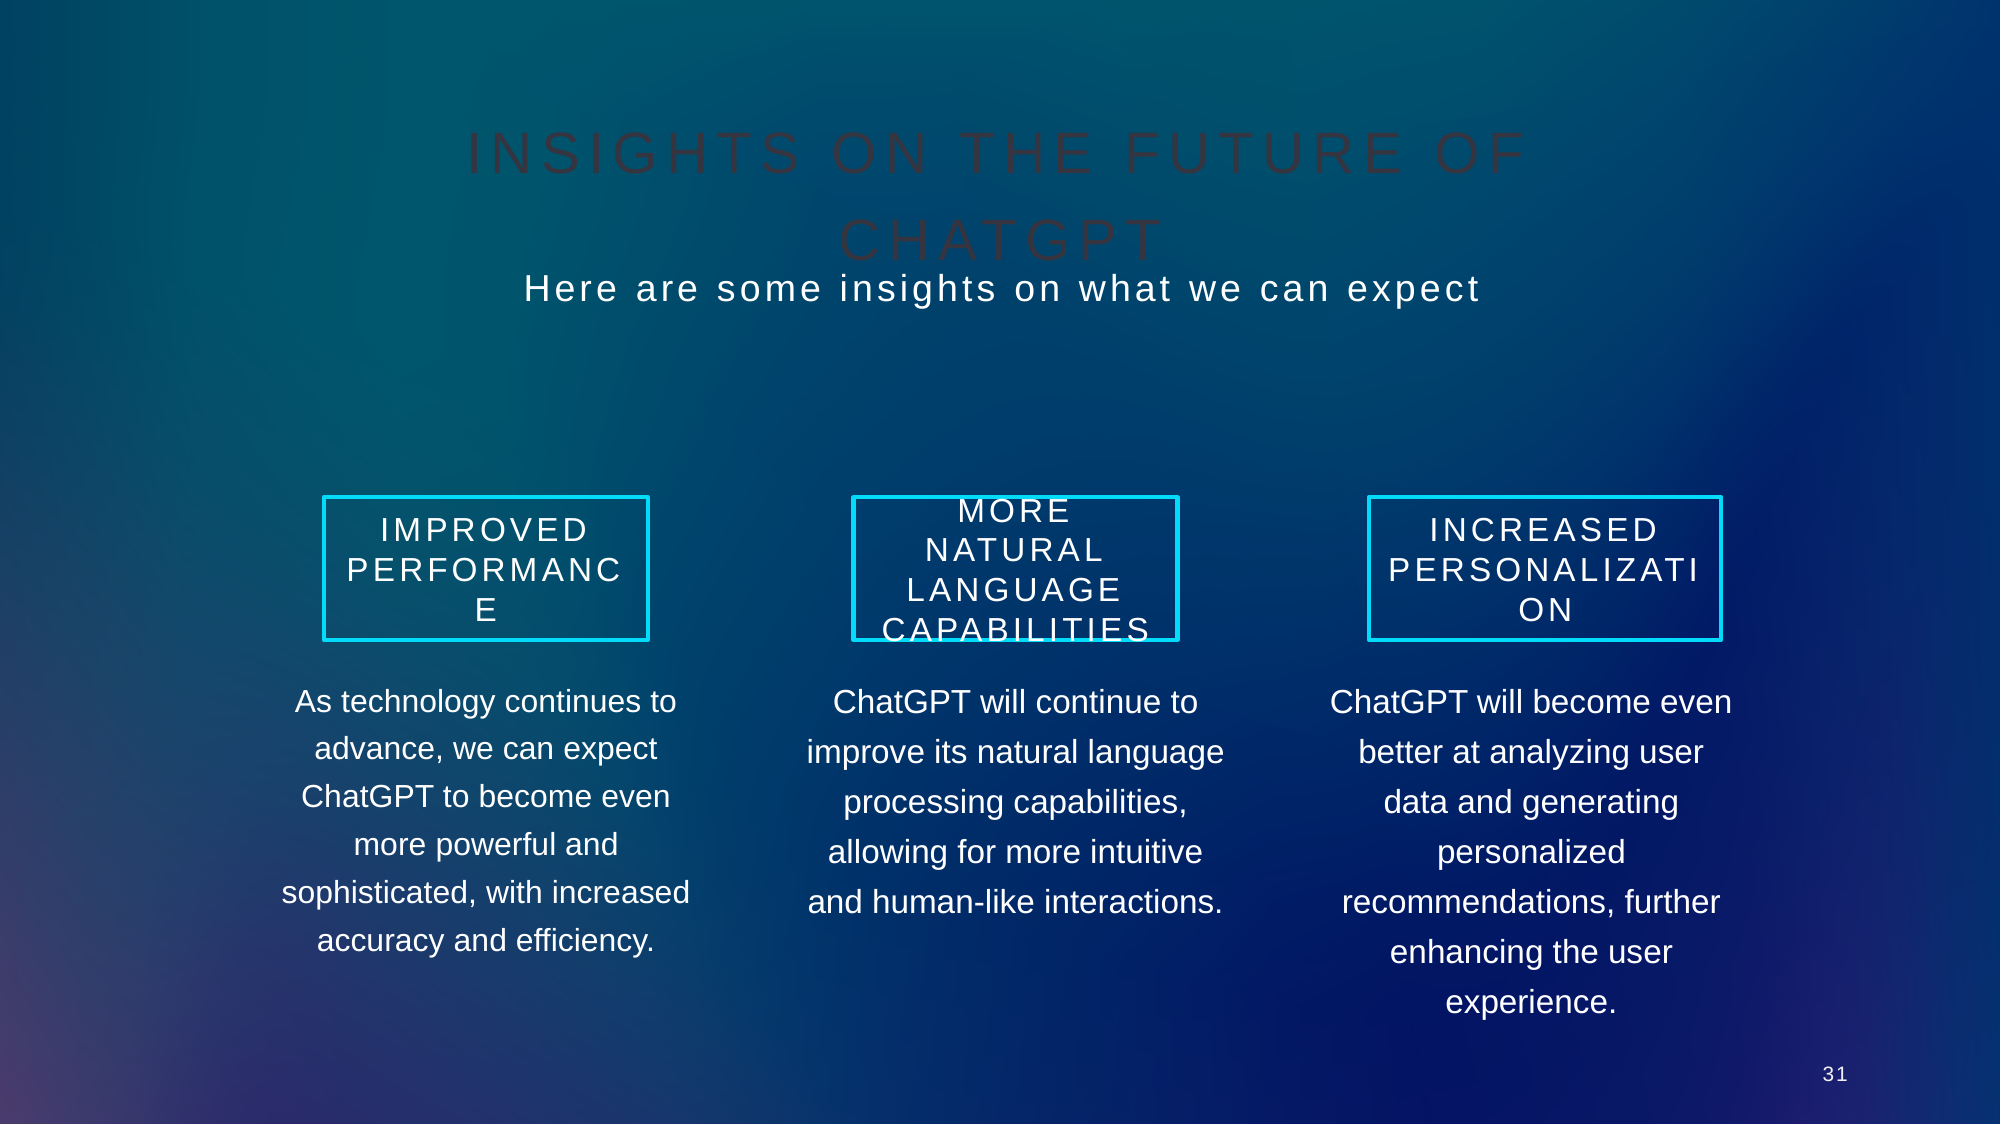

# Insights on the future of ChatGPT
Here are some insights on what we can expect
Improved performance
More natural language capabIlItIes
Increased personalIzatIon
As technology continues to advance, we can expect ChatGPT to become even more powerful and sophisticated, with increased accuracy and efficiency.
ChatGPT will become even better at analyzing user data and generating personalized recommendations, further enhancing the user experience.
ChatGPT will continue to improve its natural language processing capabilities, allowing for more intuitive and human-like interactions.
31